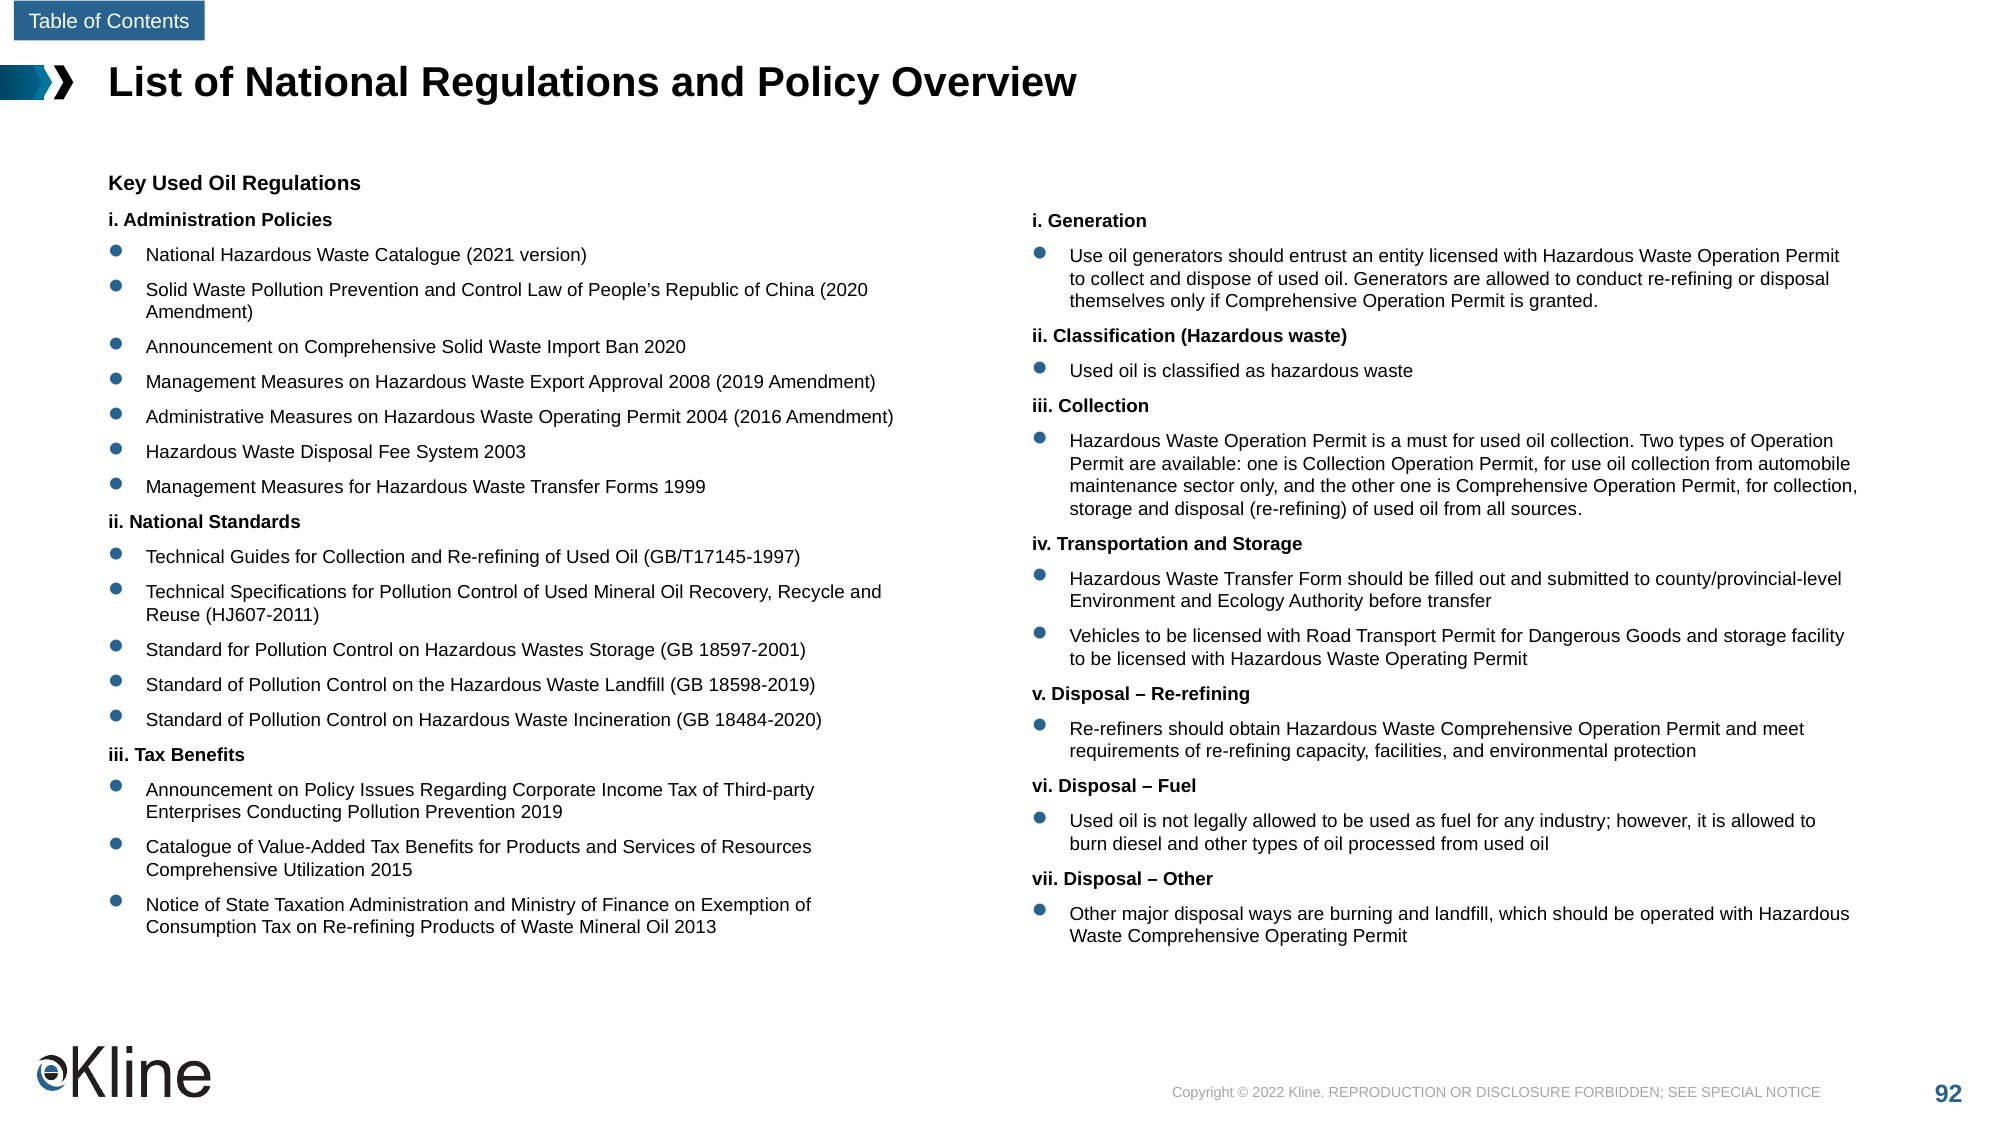

# List of National Regulations and Policy Overview
Key Used Oil Regulations
i. Administration Policies
National Hazardous Waste Catalogue (2021 version)
Solid Waste Pollution Prevention and Control Law of People’s Republic of China (2020 Amendment)
Announcement on Comprehensive Solid Waste Import Ban 2020
Management Measures on Hazardous Waste Export Approval 2008 (2019 Amendment)
Administrative Measures on Hazardous Waste Operating Permit 2004 (2016 Amendment)
Hazardous Waste Disposal Fee System 2003
Management Measures for Hazardous Waste Transfer Forms 1999
ii. National Standards
Technical Guides for Collection and Re-refining of Used Oil (GB/T17145-1997)
Technical Specifications for Pollution Control of Used Mineral Oil Recovery, Recycle and Reuse (HJ607-2011)
Standard for Pollution Control on Hazardous Wastes Storage (GB 18597-2001)
Standard of Pollution Control on the Hazardous Waste Landfill (GB 18598-2019)
Standard of Pollution Control on Hazardous Waste Incineration (GB 18484-2020)
iii. Tax Benefits
Announcement on Policy Issues Regarding Corporate Income Tax of Third-party Enterprises Conducting Pollution Prevention 2019
Catalogue of Value-Added Tax Benefits for Products and Services of Resources Comprehensive Utilization 2015
Notice of State Taxation Administration and Ministry of Finance on Exemption of Consumption Tax on Re-refining Products of Waste Mineral Oil 2013
i. Generation
Use oil generators should entrust an entity licensed with Hazardous Waste Operation Permit to collect and dispose of used oil. Generators are allowed to conduct re-refining or disposal themselves only if Comprehensive Operation Permit is granted.
ii. Classification (Hazardous waste)
Used oil is classified as hazardous waste
iii. Collection
Hazardous Waste Operation Permit is a must for used oil collection. Two types of Operation Permit are available: one is Collection Operation Permit, for use oil collection from automobile maintenance sector only, and the other one is Comprehensive Operation Permit, for collection, storage and disposal (re-refining) of used oil from all sources.
iv. Transportation and Storage
Hazardous Waste Transfer Form should be filled out and submitted to county/provincial-level Environment and Ecology Authority before transfer
Vehicles to be licensed with Road Transport Permit for Dangerous Goods and storage facility to be licensed with Hazardous Waste Operating Permit
v. Disposal – Re-refining
Re-refiners should obtain Hazardous Waste Comprehensive Operation Permit and meet requirements of re-refining capacity, facilities, and environmental protection
vi. Disposal – Fuel
Used oil is not legally allowed to be used as fuel for any industry; however, it is allowed to burn diesel and other types of oil processed from used oil
vii. Disposal – Other
Other major disposal ways are burning and landfill, which should be operated with Hazardous Waste Comprehensive Operating Permit